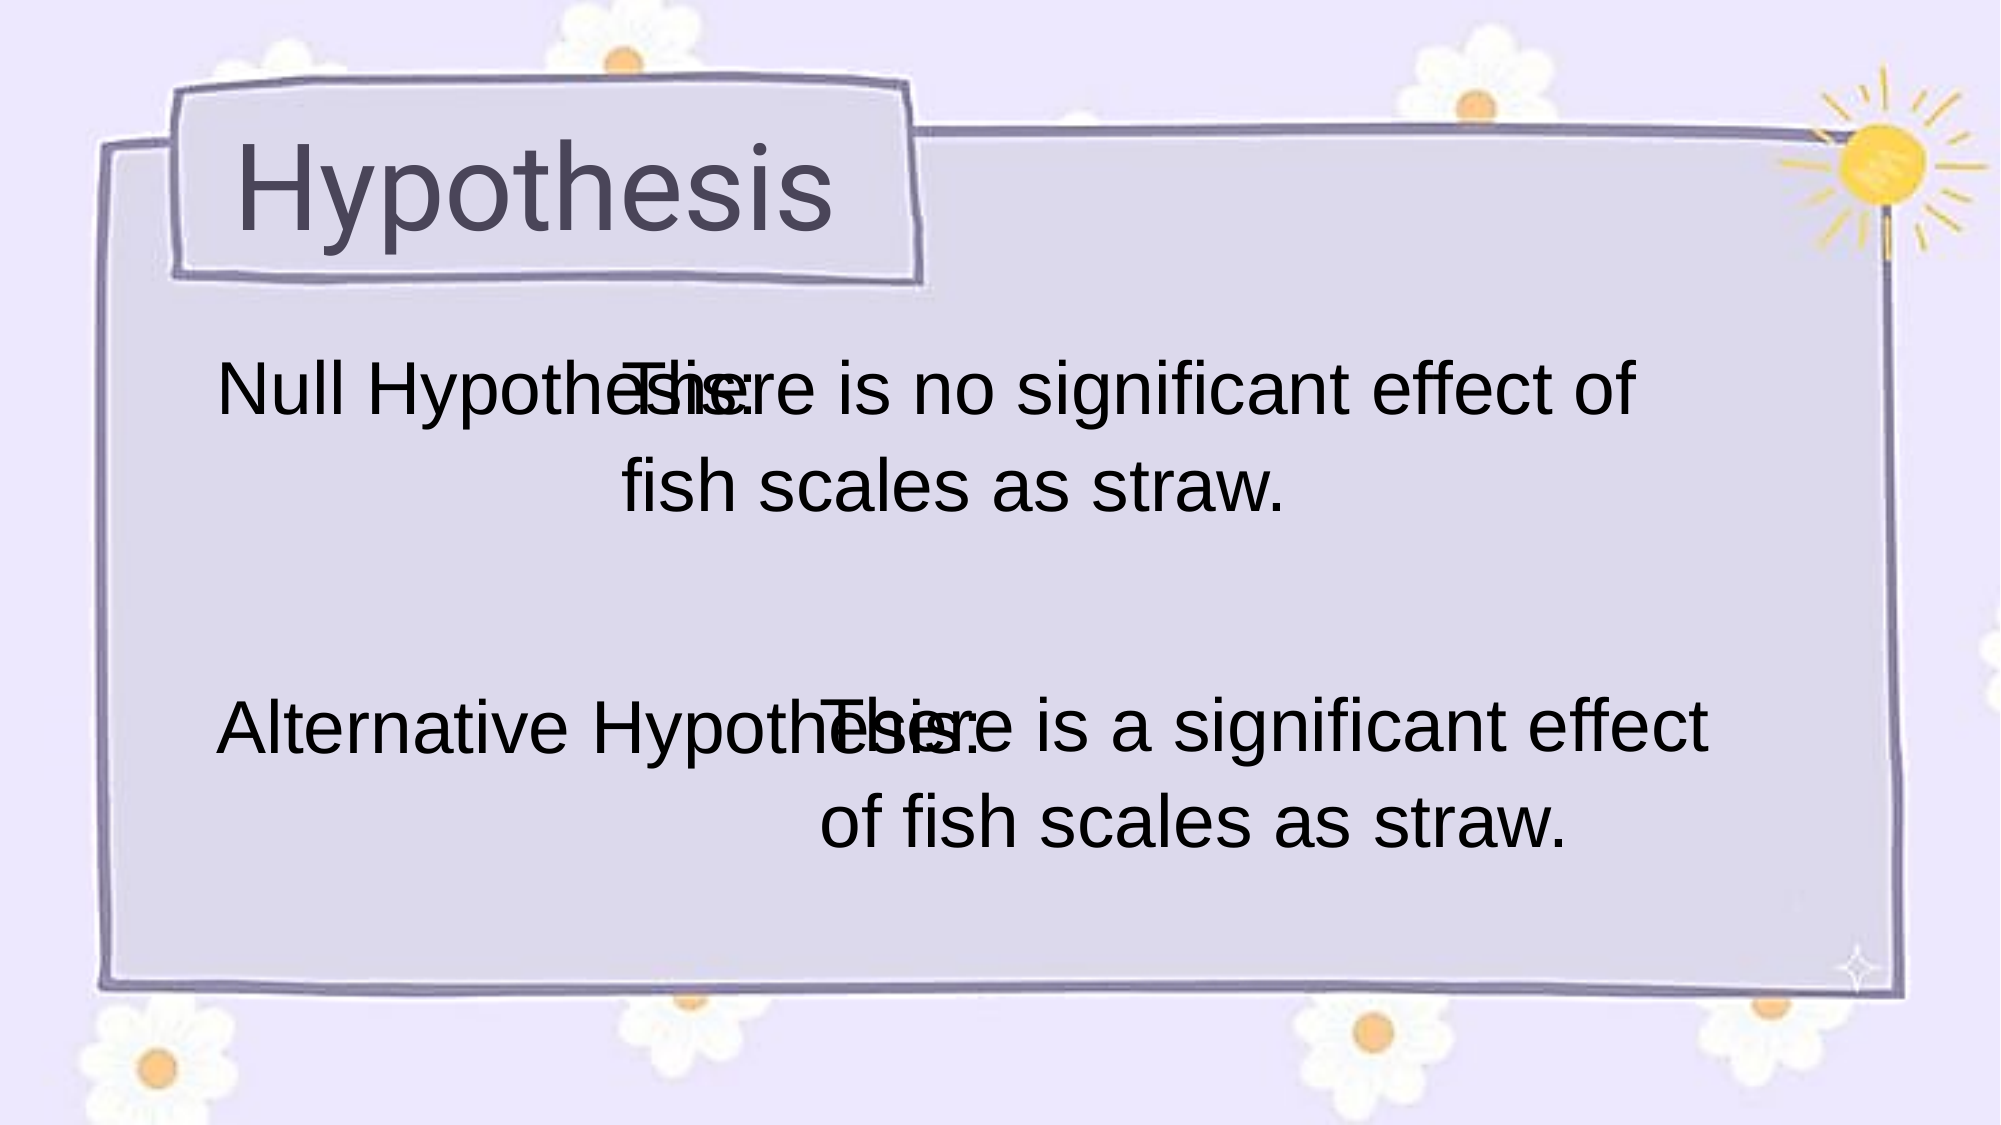

Hypothesis
Null Hypothesis:

Alternative Hypothesis:

There is no significant effect of fish scales as straw.
There is a significant effect of fish scales as straw.